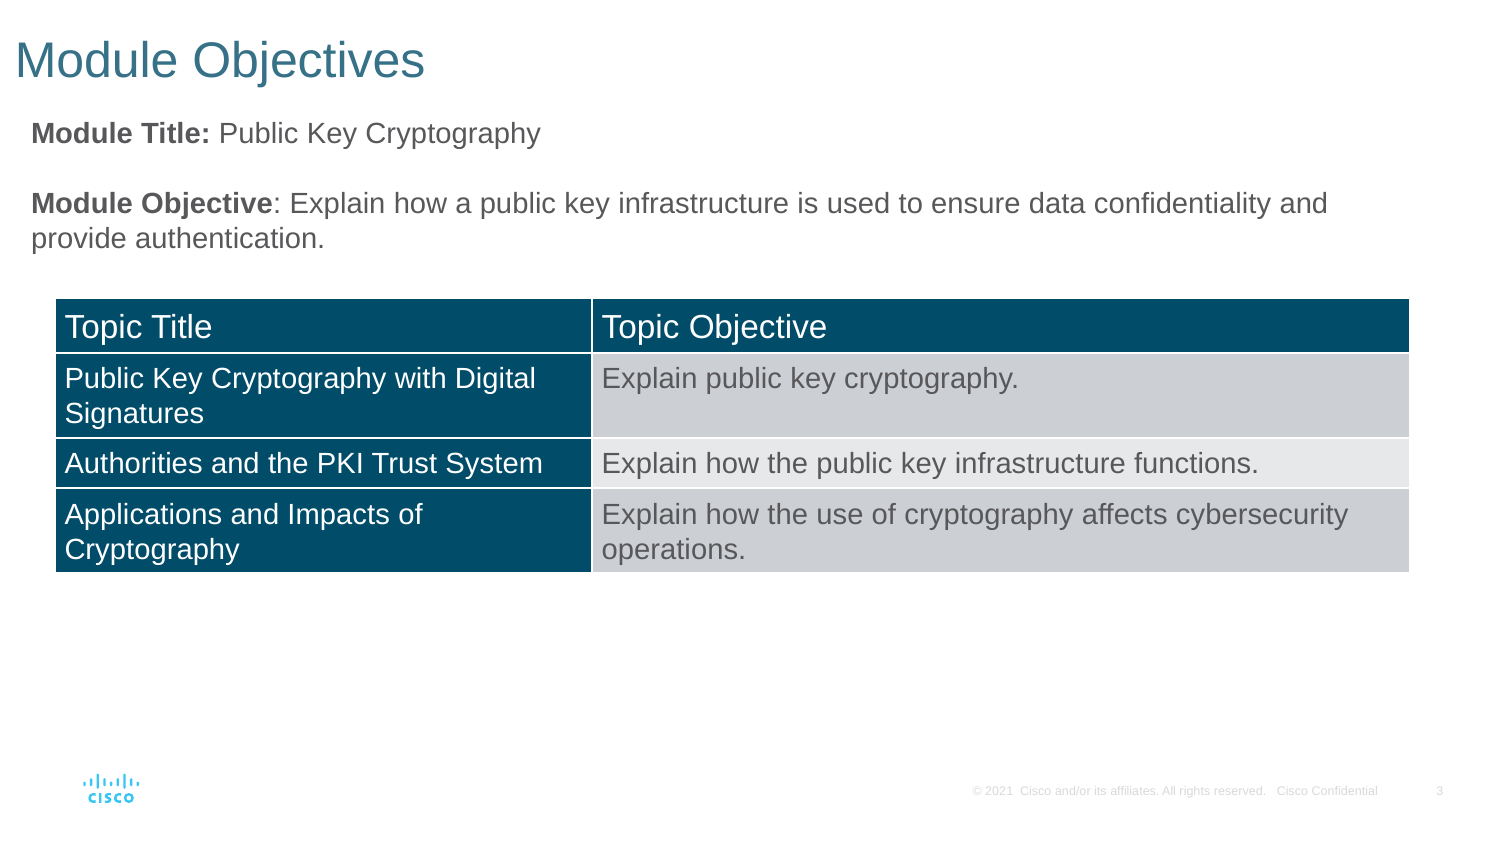

# Module Objectives
Module Title: Public Key Cryptography

Module Objective: Explain how a public key infrastructure is used to ensure data confidentiality and provide authentication.

| Topic Title | Topic Objective |
| --- | --- |
| Public Key Cryptography with Digital Signatures | Explain public key cryptography. |
| Authorities and the PKI Trust System | Explain how the public key infrastructure functions. |
| Applications and Impacts of Cryptography | Explain how the use of cryptography affects cybersecurity operations. |